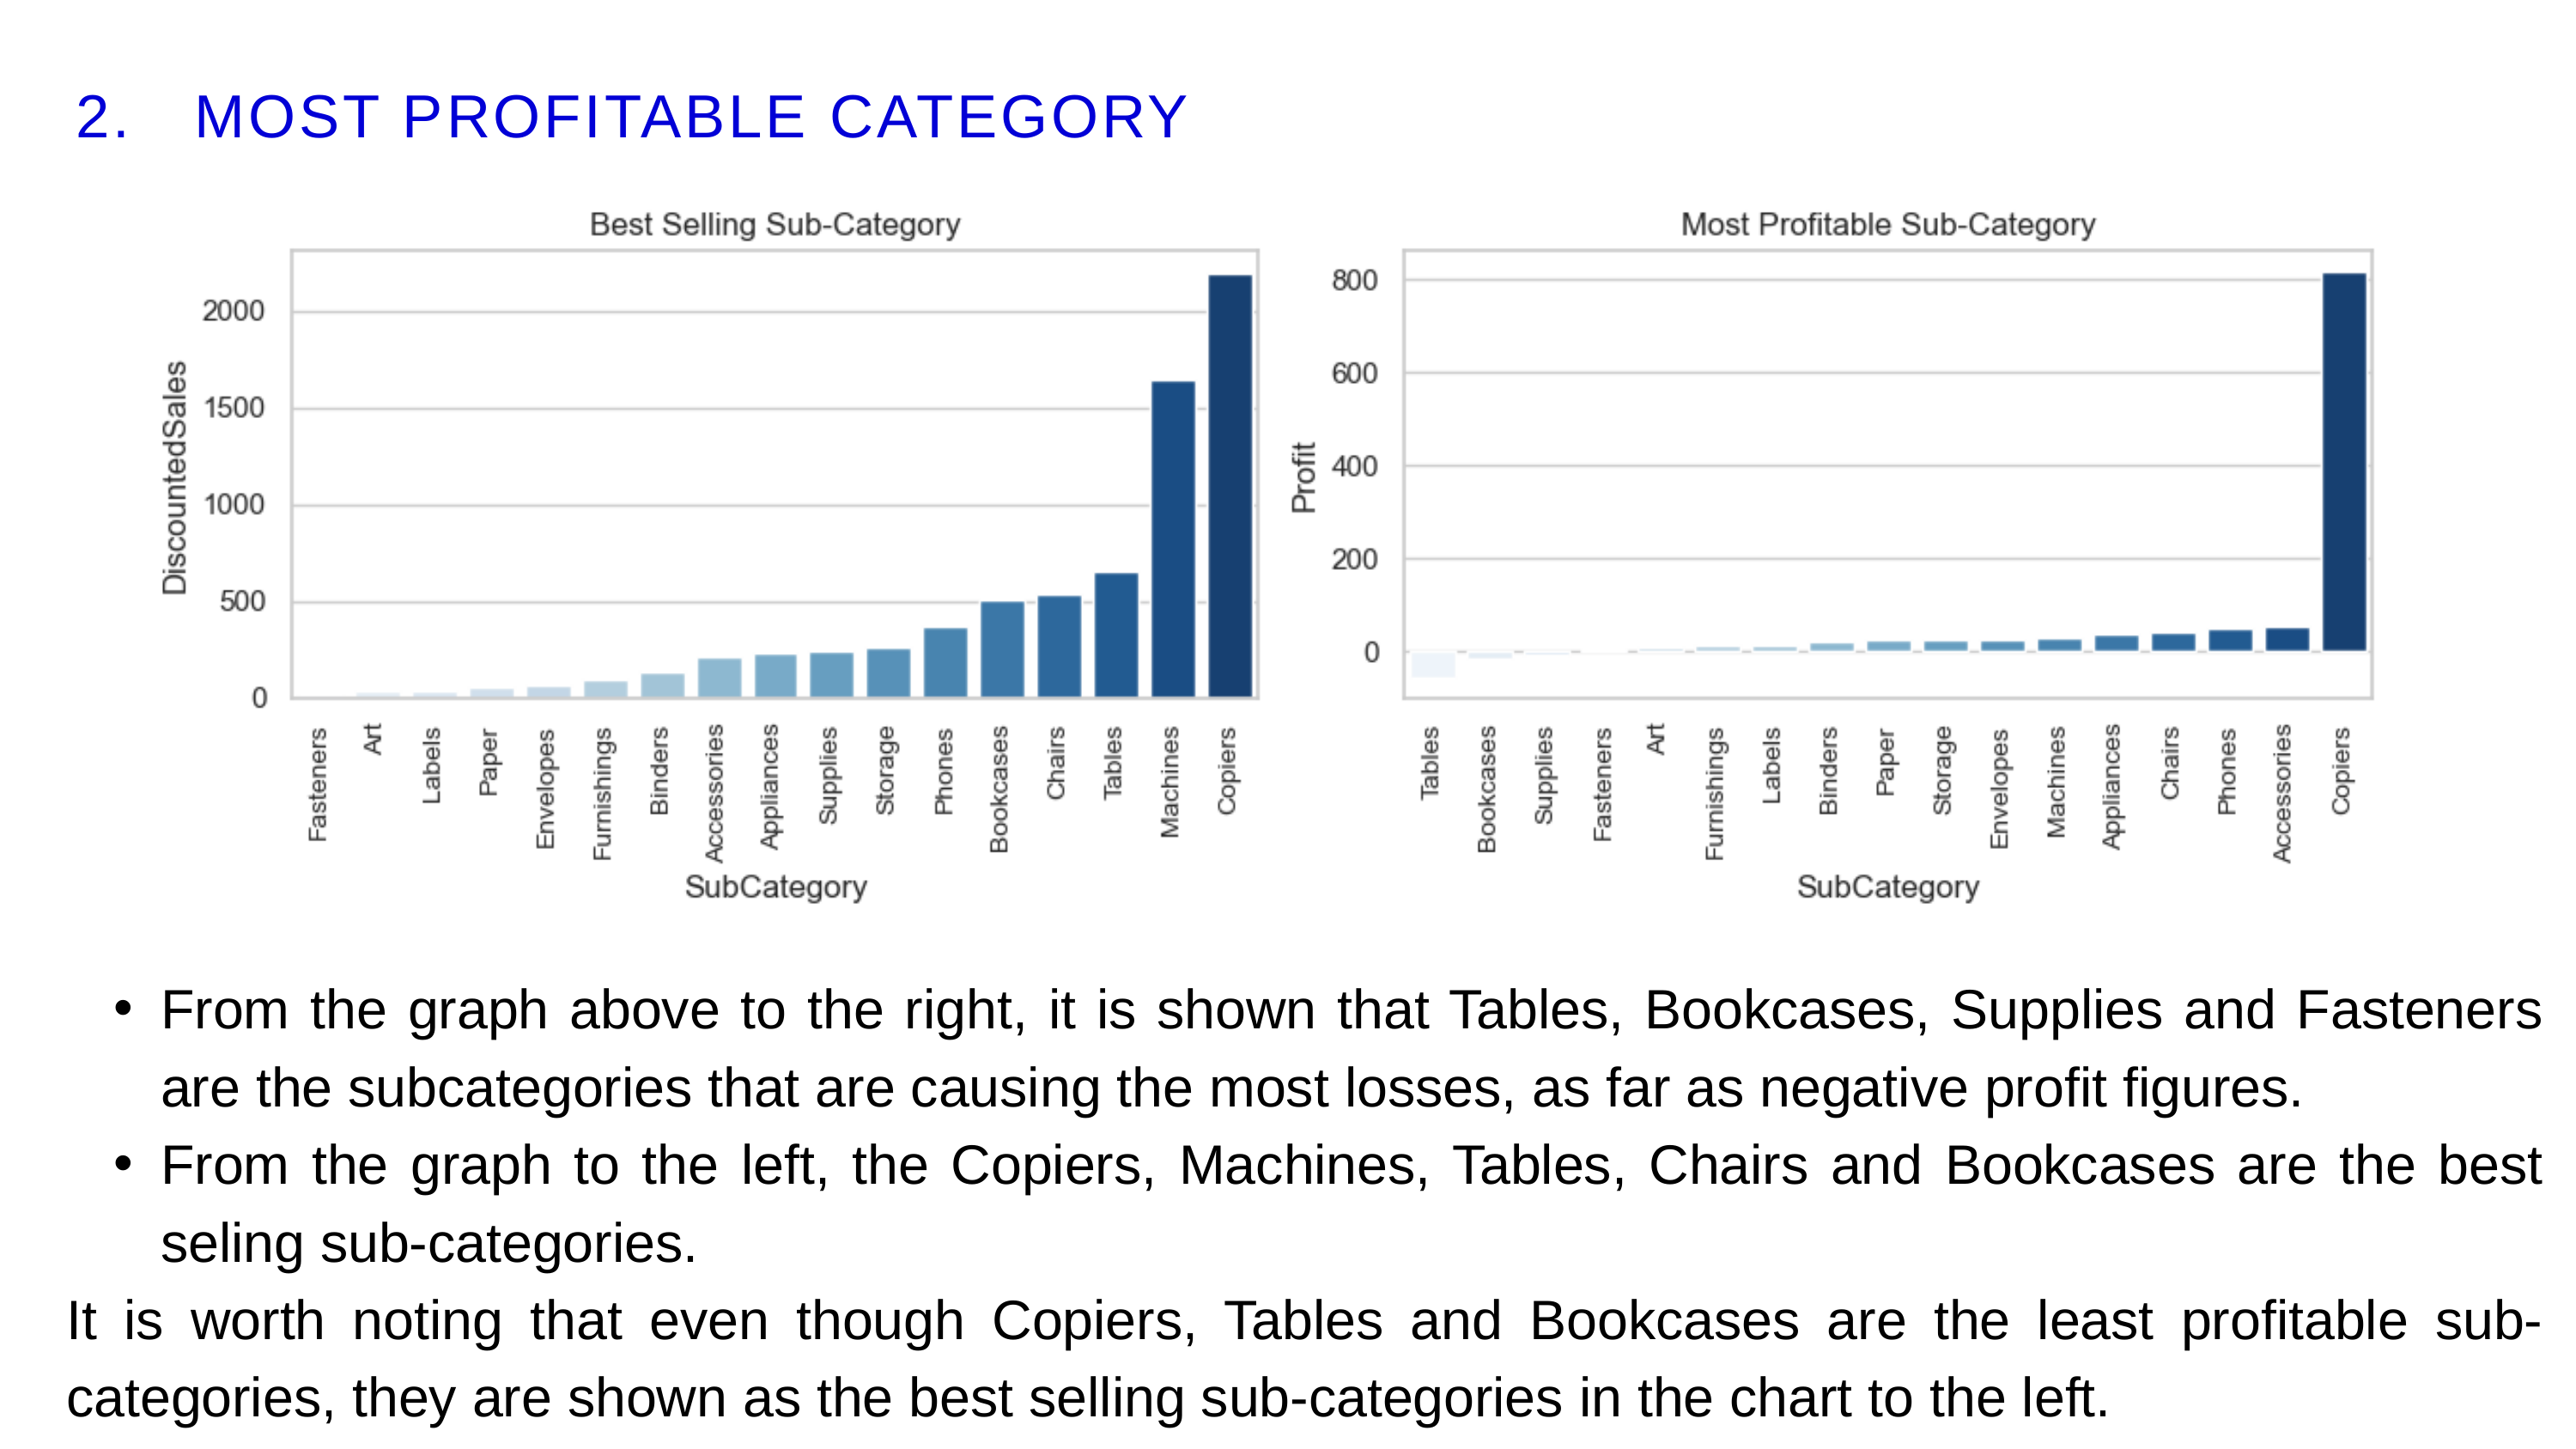

2.   MOST PROFITABLE CATEGORY

From the graph above to the right, it is shown that Tables, Bookcases, Supplies and Fasteners are the subcategories that are causing the most losses, as far as negative profit figures.
From the graph to the left, the Copiers, Machines, Tables, Chairs and Bookcases are the best seling sub-categories.
It is worth noting that even though Copiers, Tables and Bookcases are the least profitable sub-categories, they are shown as the best selling sub-categories in the chart to the left.